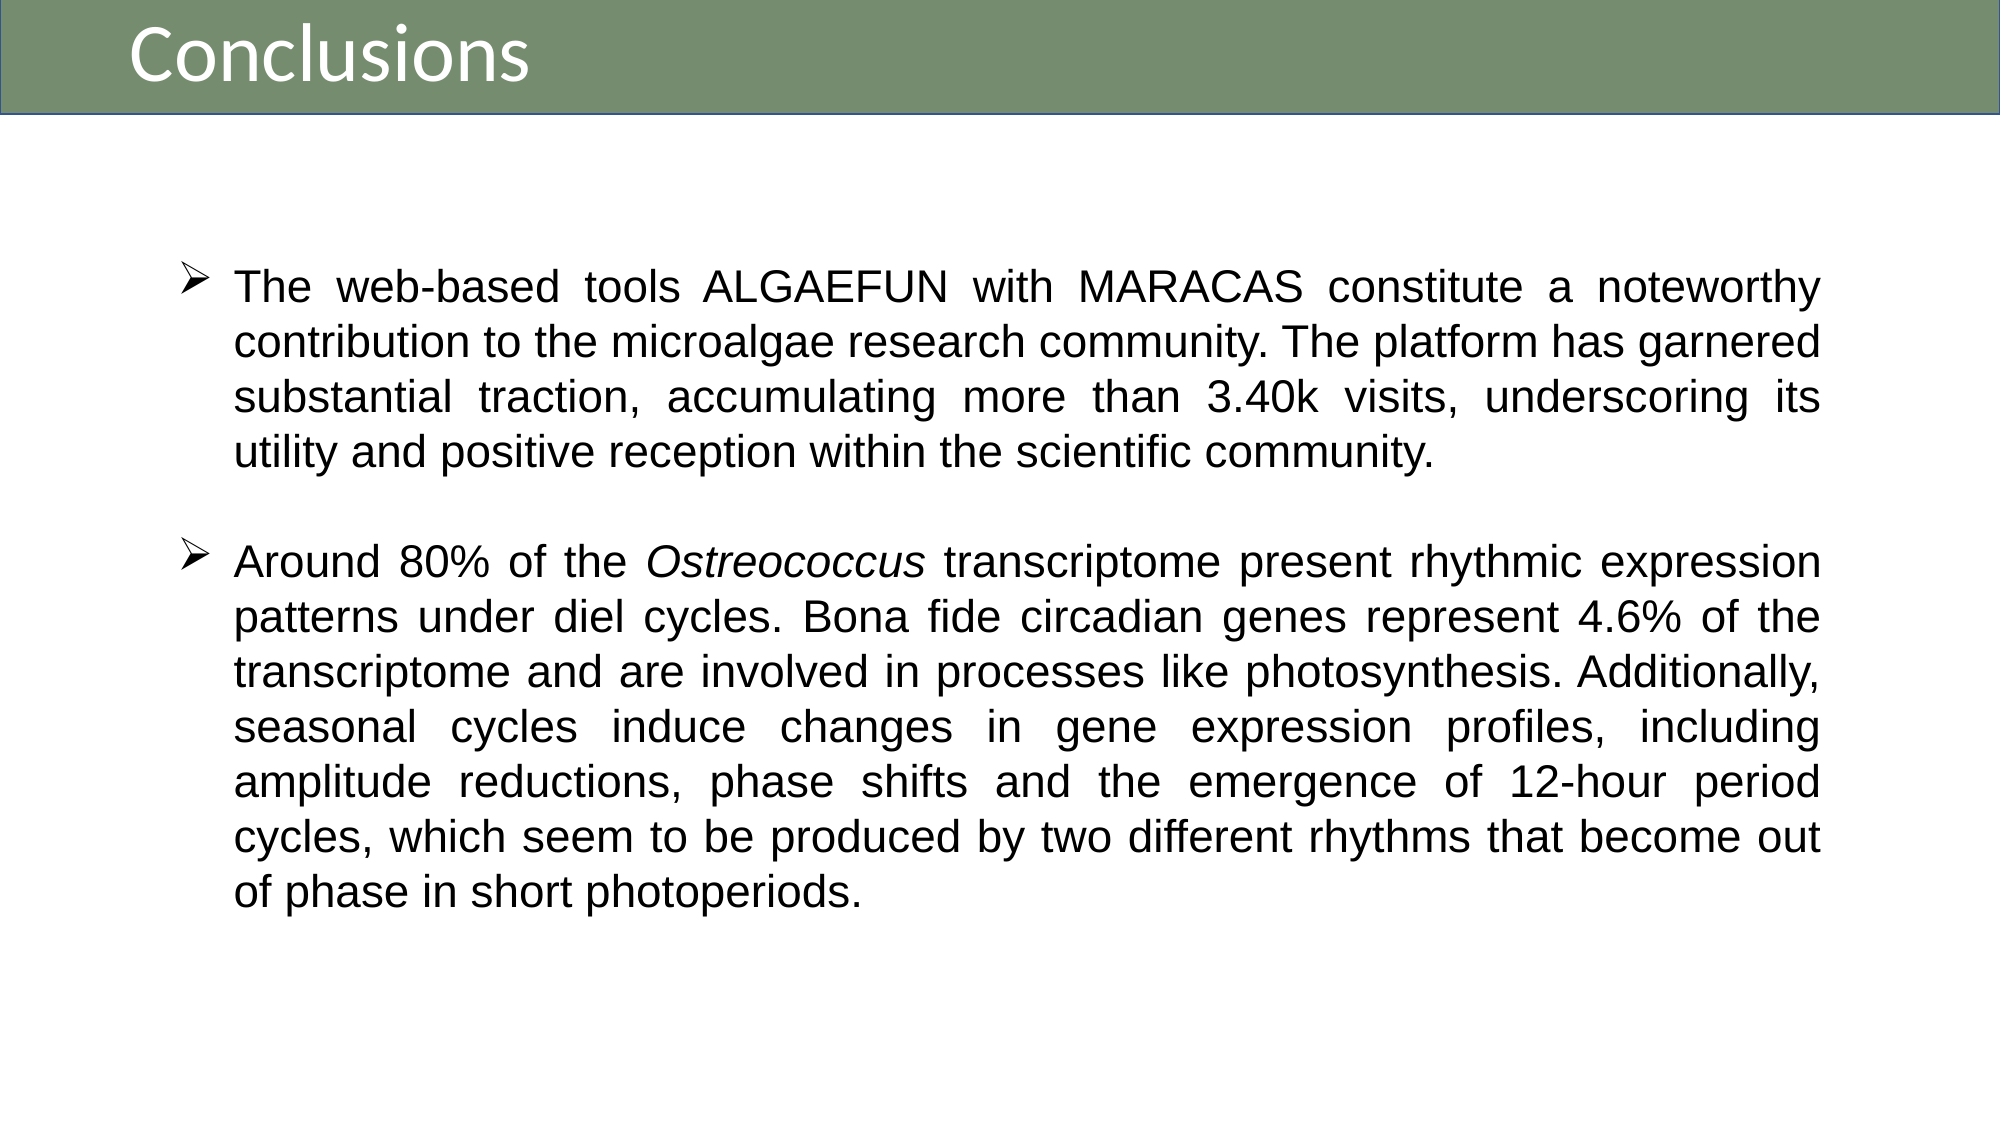

Conclusions

The web-based tools ALGAEFUN with MARACAS constitute a noteworthy contribution to the microalgae research community. The platform has garnered substantial traction, accumulating more than 3.40k visits, underscoring its utility and positive reception within the scientific community.

Around 80% of the Ostreococcus transcriptome present rhythmic expression patterns under diel cycles. Bona fide circadian genes represent 4.6% of the transcriptome and are involved in processes like photosynthesis. Additionally, seasonal cycles induce changes in gene expression profiles, including amplitude reductions, phase shifts and the emergence of 12-hour period cycles, which seem to be produced by two different rhythms that become out of phase in short photoperiods.